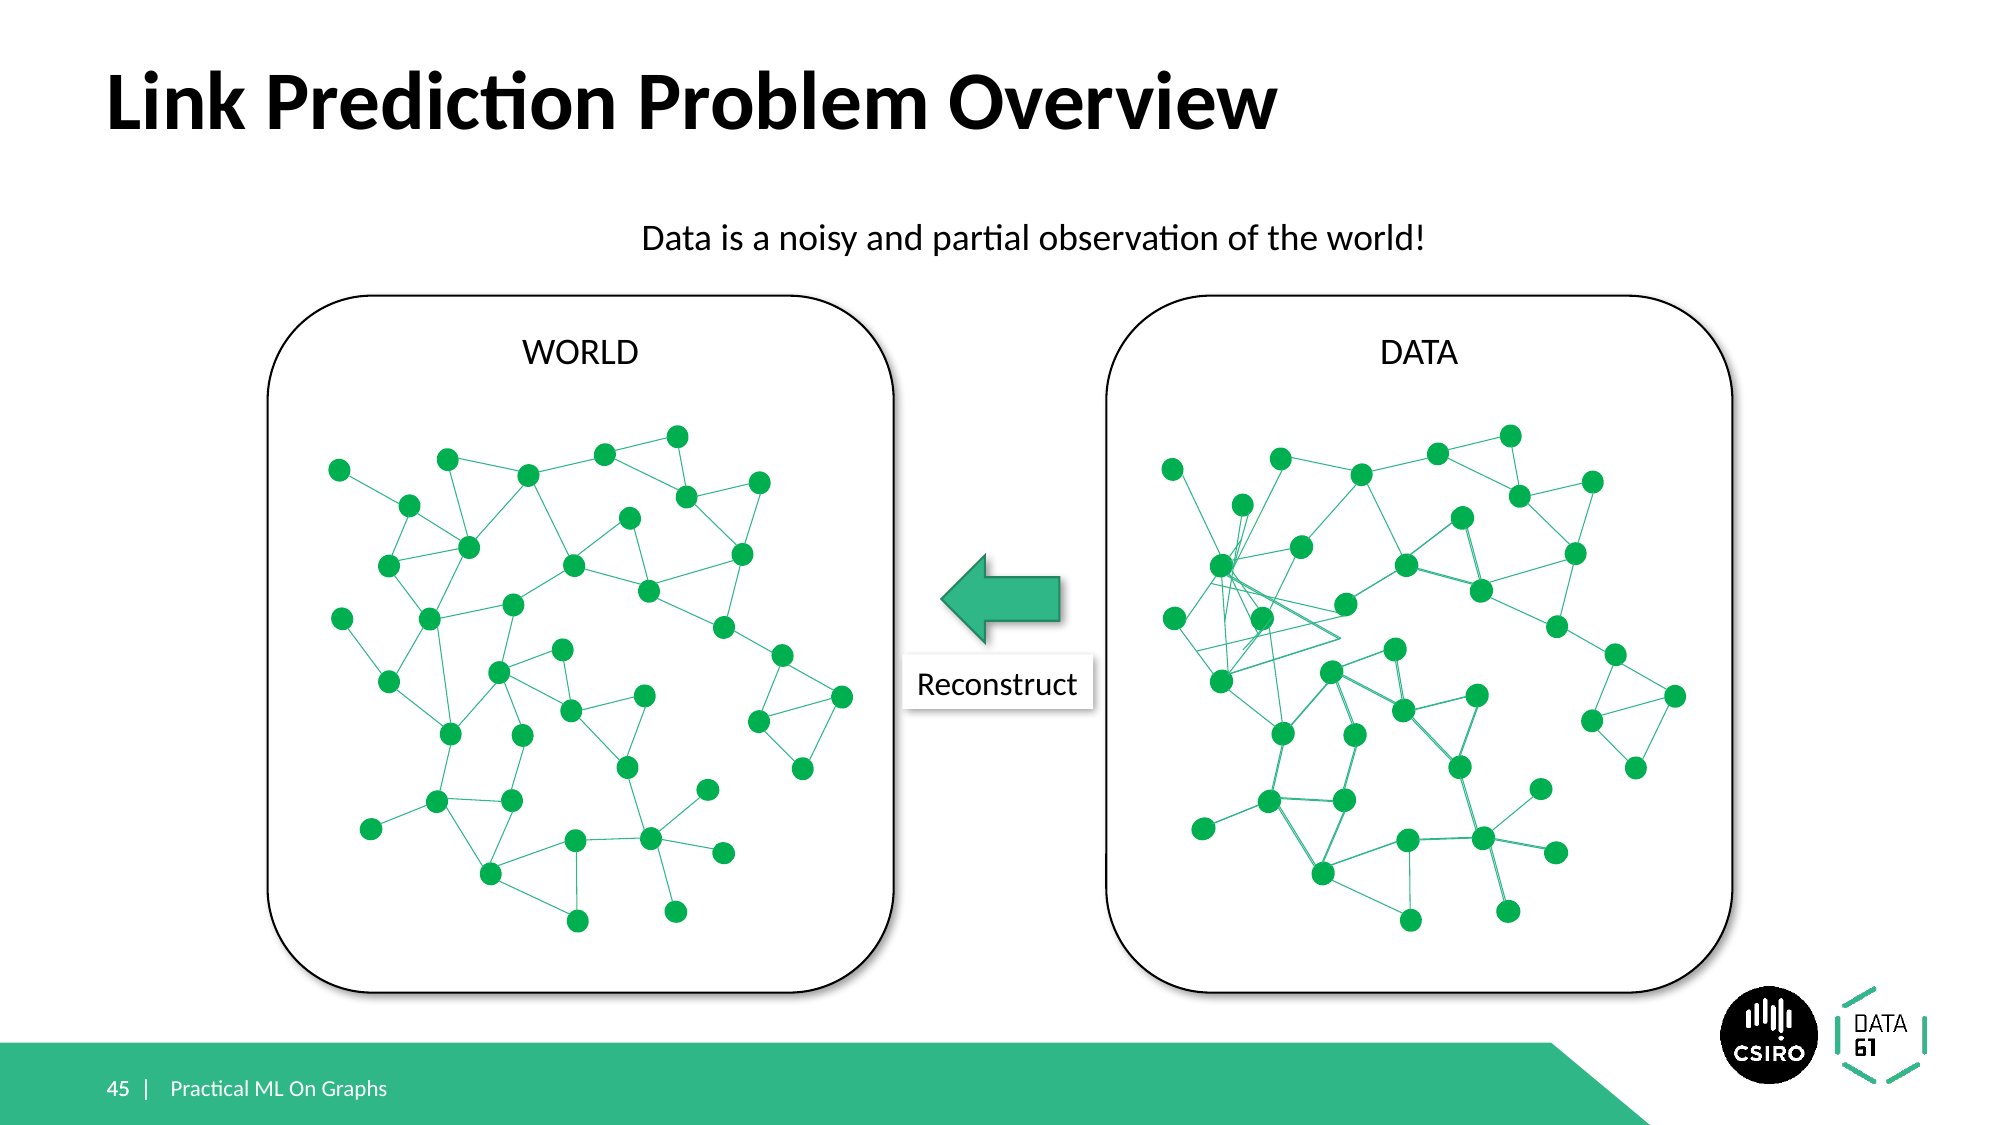

Link Prediction Problem Overview
Data is a noisy and partial observation of the world!

WORLD

DATA

Reconstruct
45  |
45  |
Practical ML On Graphs